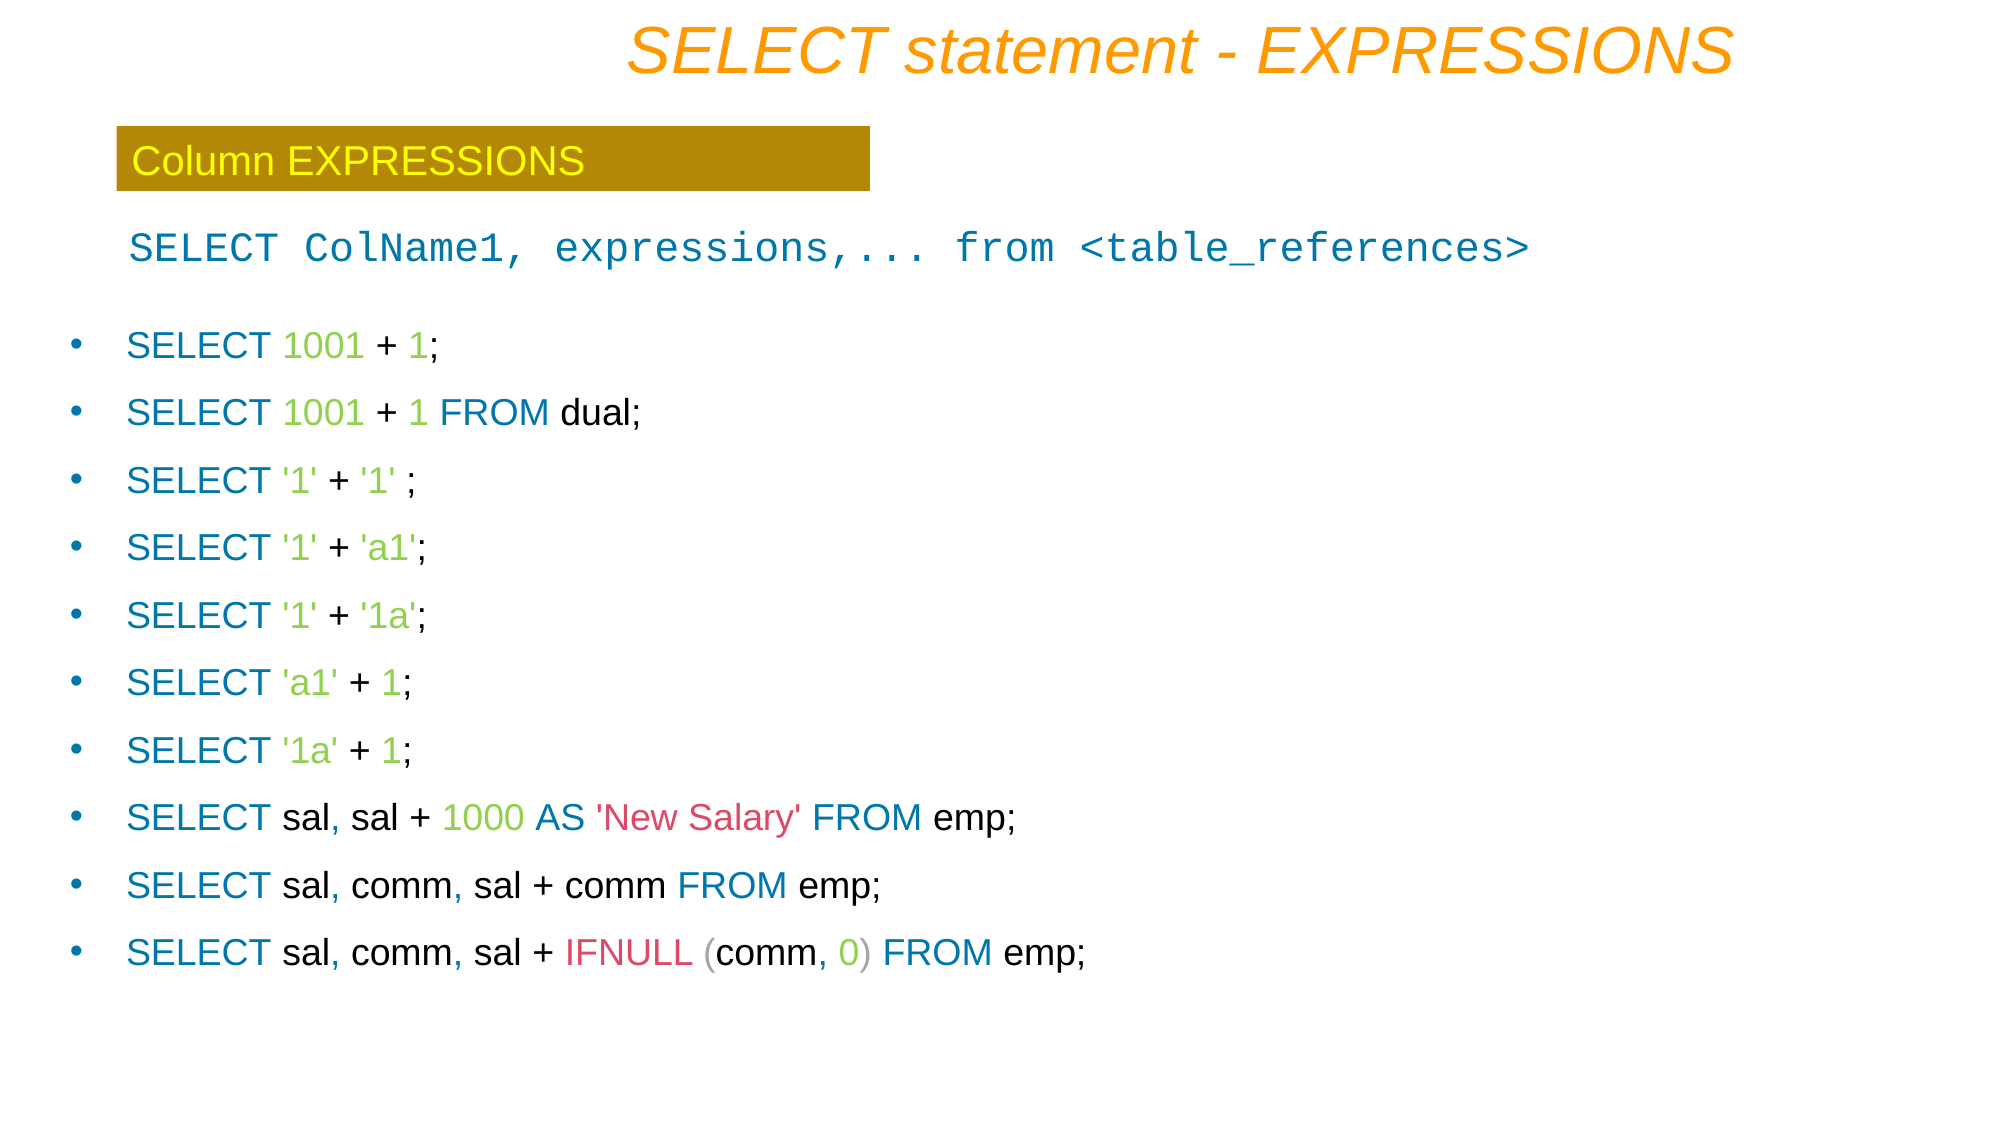

SELECT statement - EXPRESSIONS
Column EXPRESSIONS
SELECT ColName1, expressions,... from <table_references>
SELECT 1001 + 1;
SELECT 1001 + 1 FROM dual;
SELECT '1' + '1' ;
SELECT '1' + 'a1';
SELECT '1' + '1a';
SELECT 'a1' + 1;
SELECT '1a' + 1;
SELECT sal, sal + 1000 AS 'New Salary' FROM emp;
SELECT sal, comm, sal + comm FROM emp;
SELECT sal, comm, sal + IFNULL (comm, 0) FROM emp;